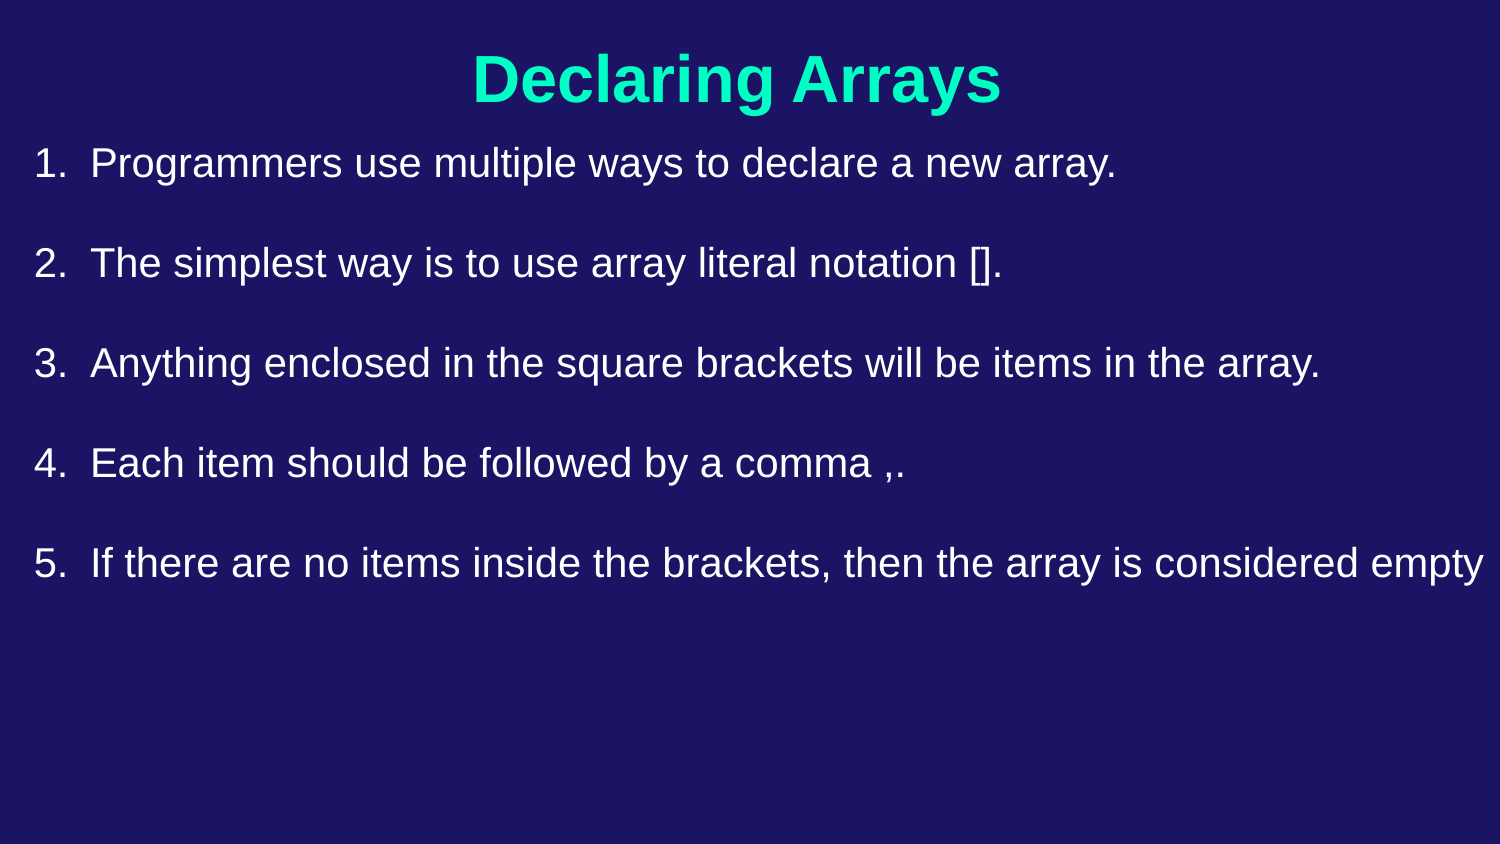

# Declaring Arrays
Programmers use multiple ways to declare a new array.

The simplest way is to use array literal notation [].

Anything enclosed in the square brackets will be items in the array.

Each item should be followed by a comma ,.

If there are no items inside the brackets, then the array is considered empty